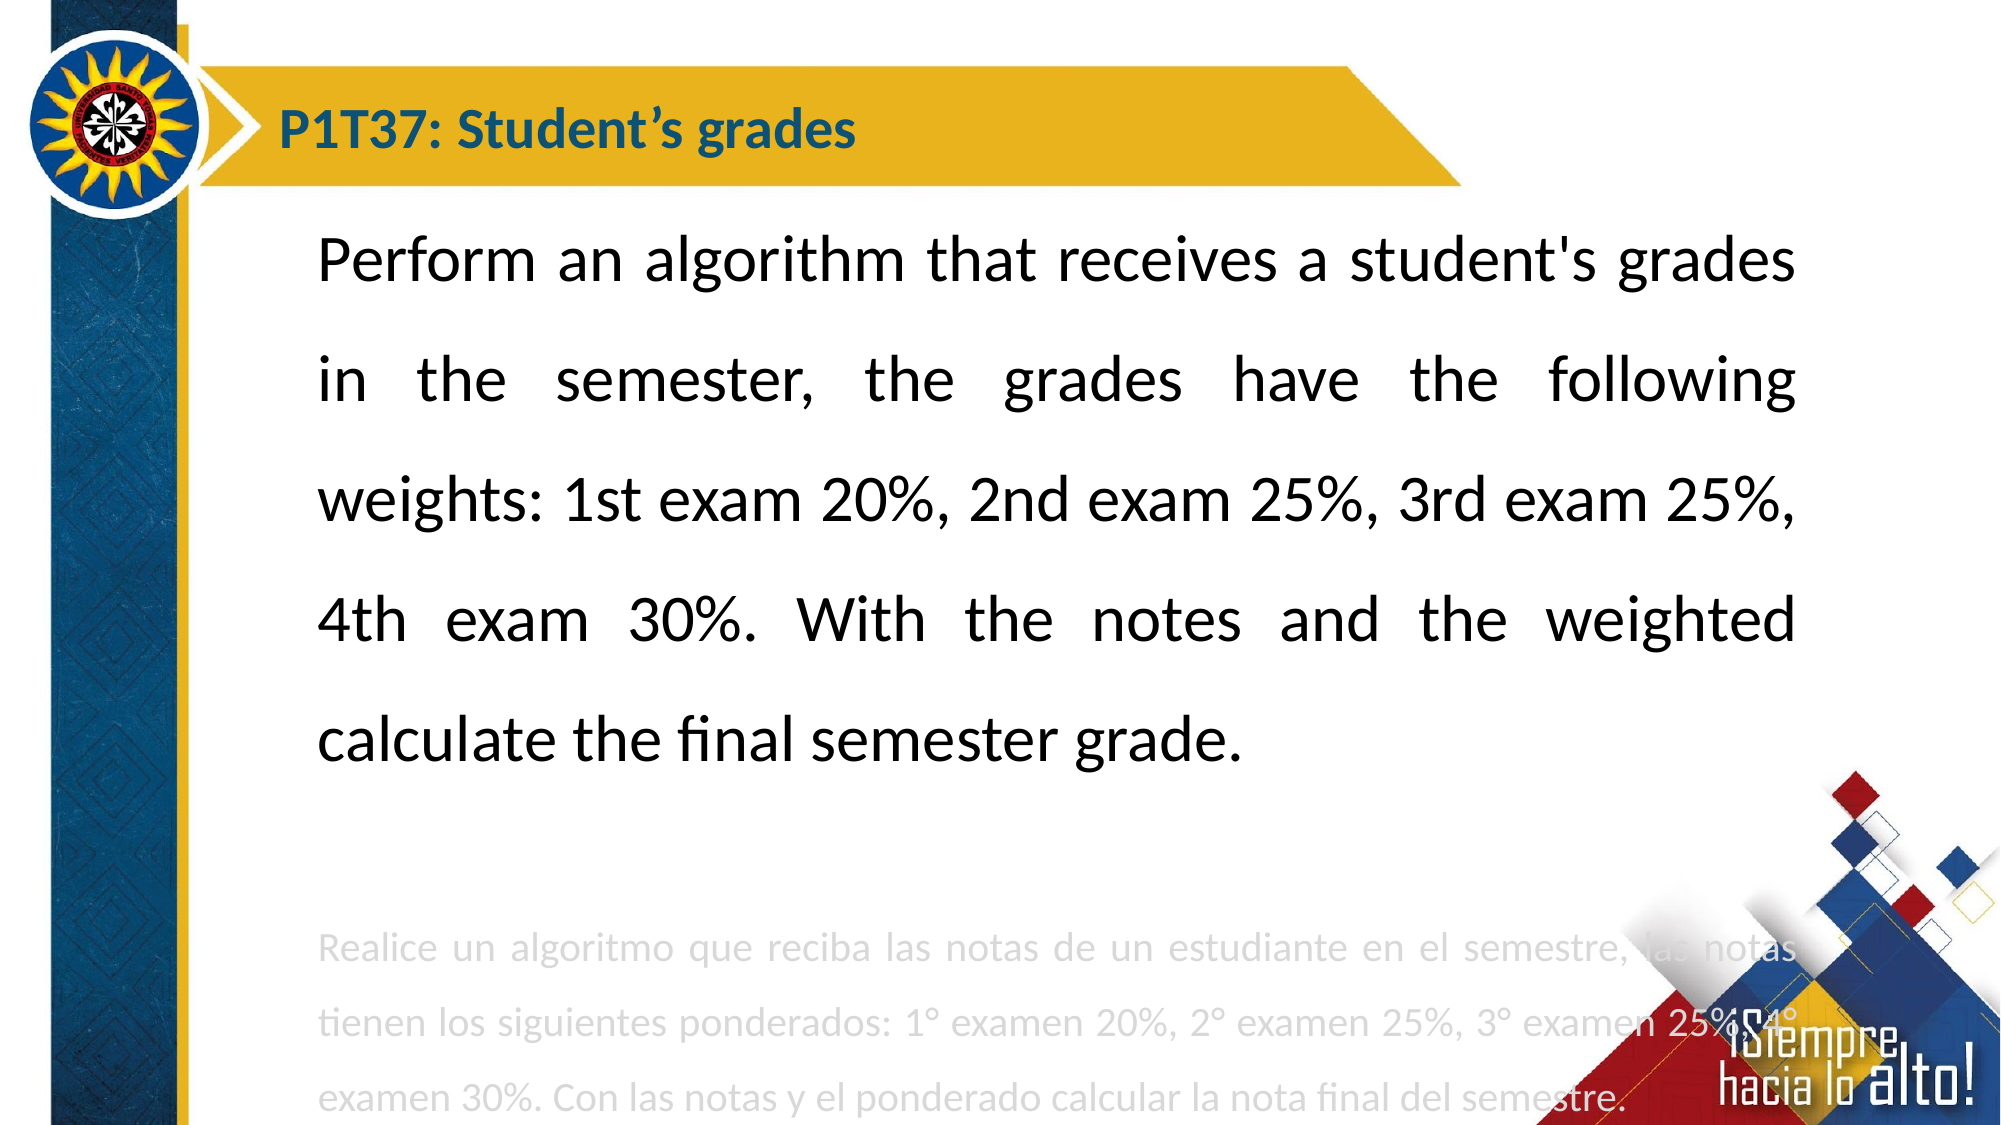

P1T37: Student’s grades
Perform an algorithm that receives a student's grades in the semester, the grades have the following weights: 1st exam 20%, 2nd exam 25%, 3rd exam 25%, 4th exam 30%. With the notes and the weighted calculate the final semester grade.

Realice un algoritmo que reciba las notas de un estudiante en el semestre, las notas tienen los siguientes ponderados: 1° examen 20%, 2° examen 25%, 3° examen 25%, 4° examen 30%. Con las notas y el ponderado calcular la nota final del semestre.